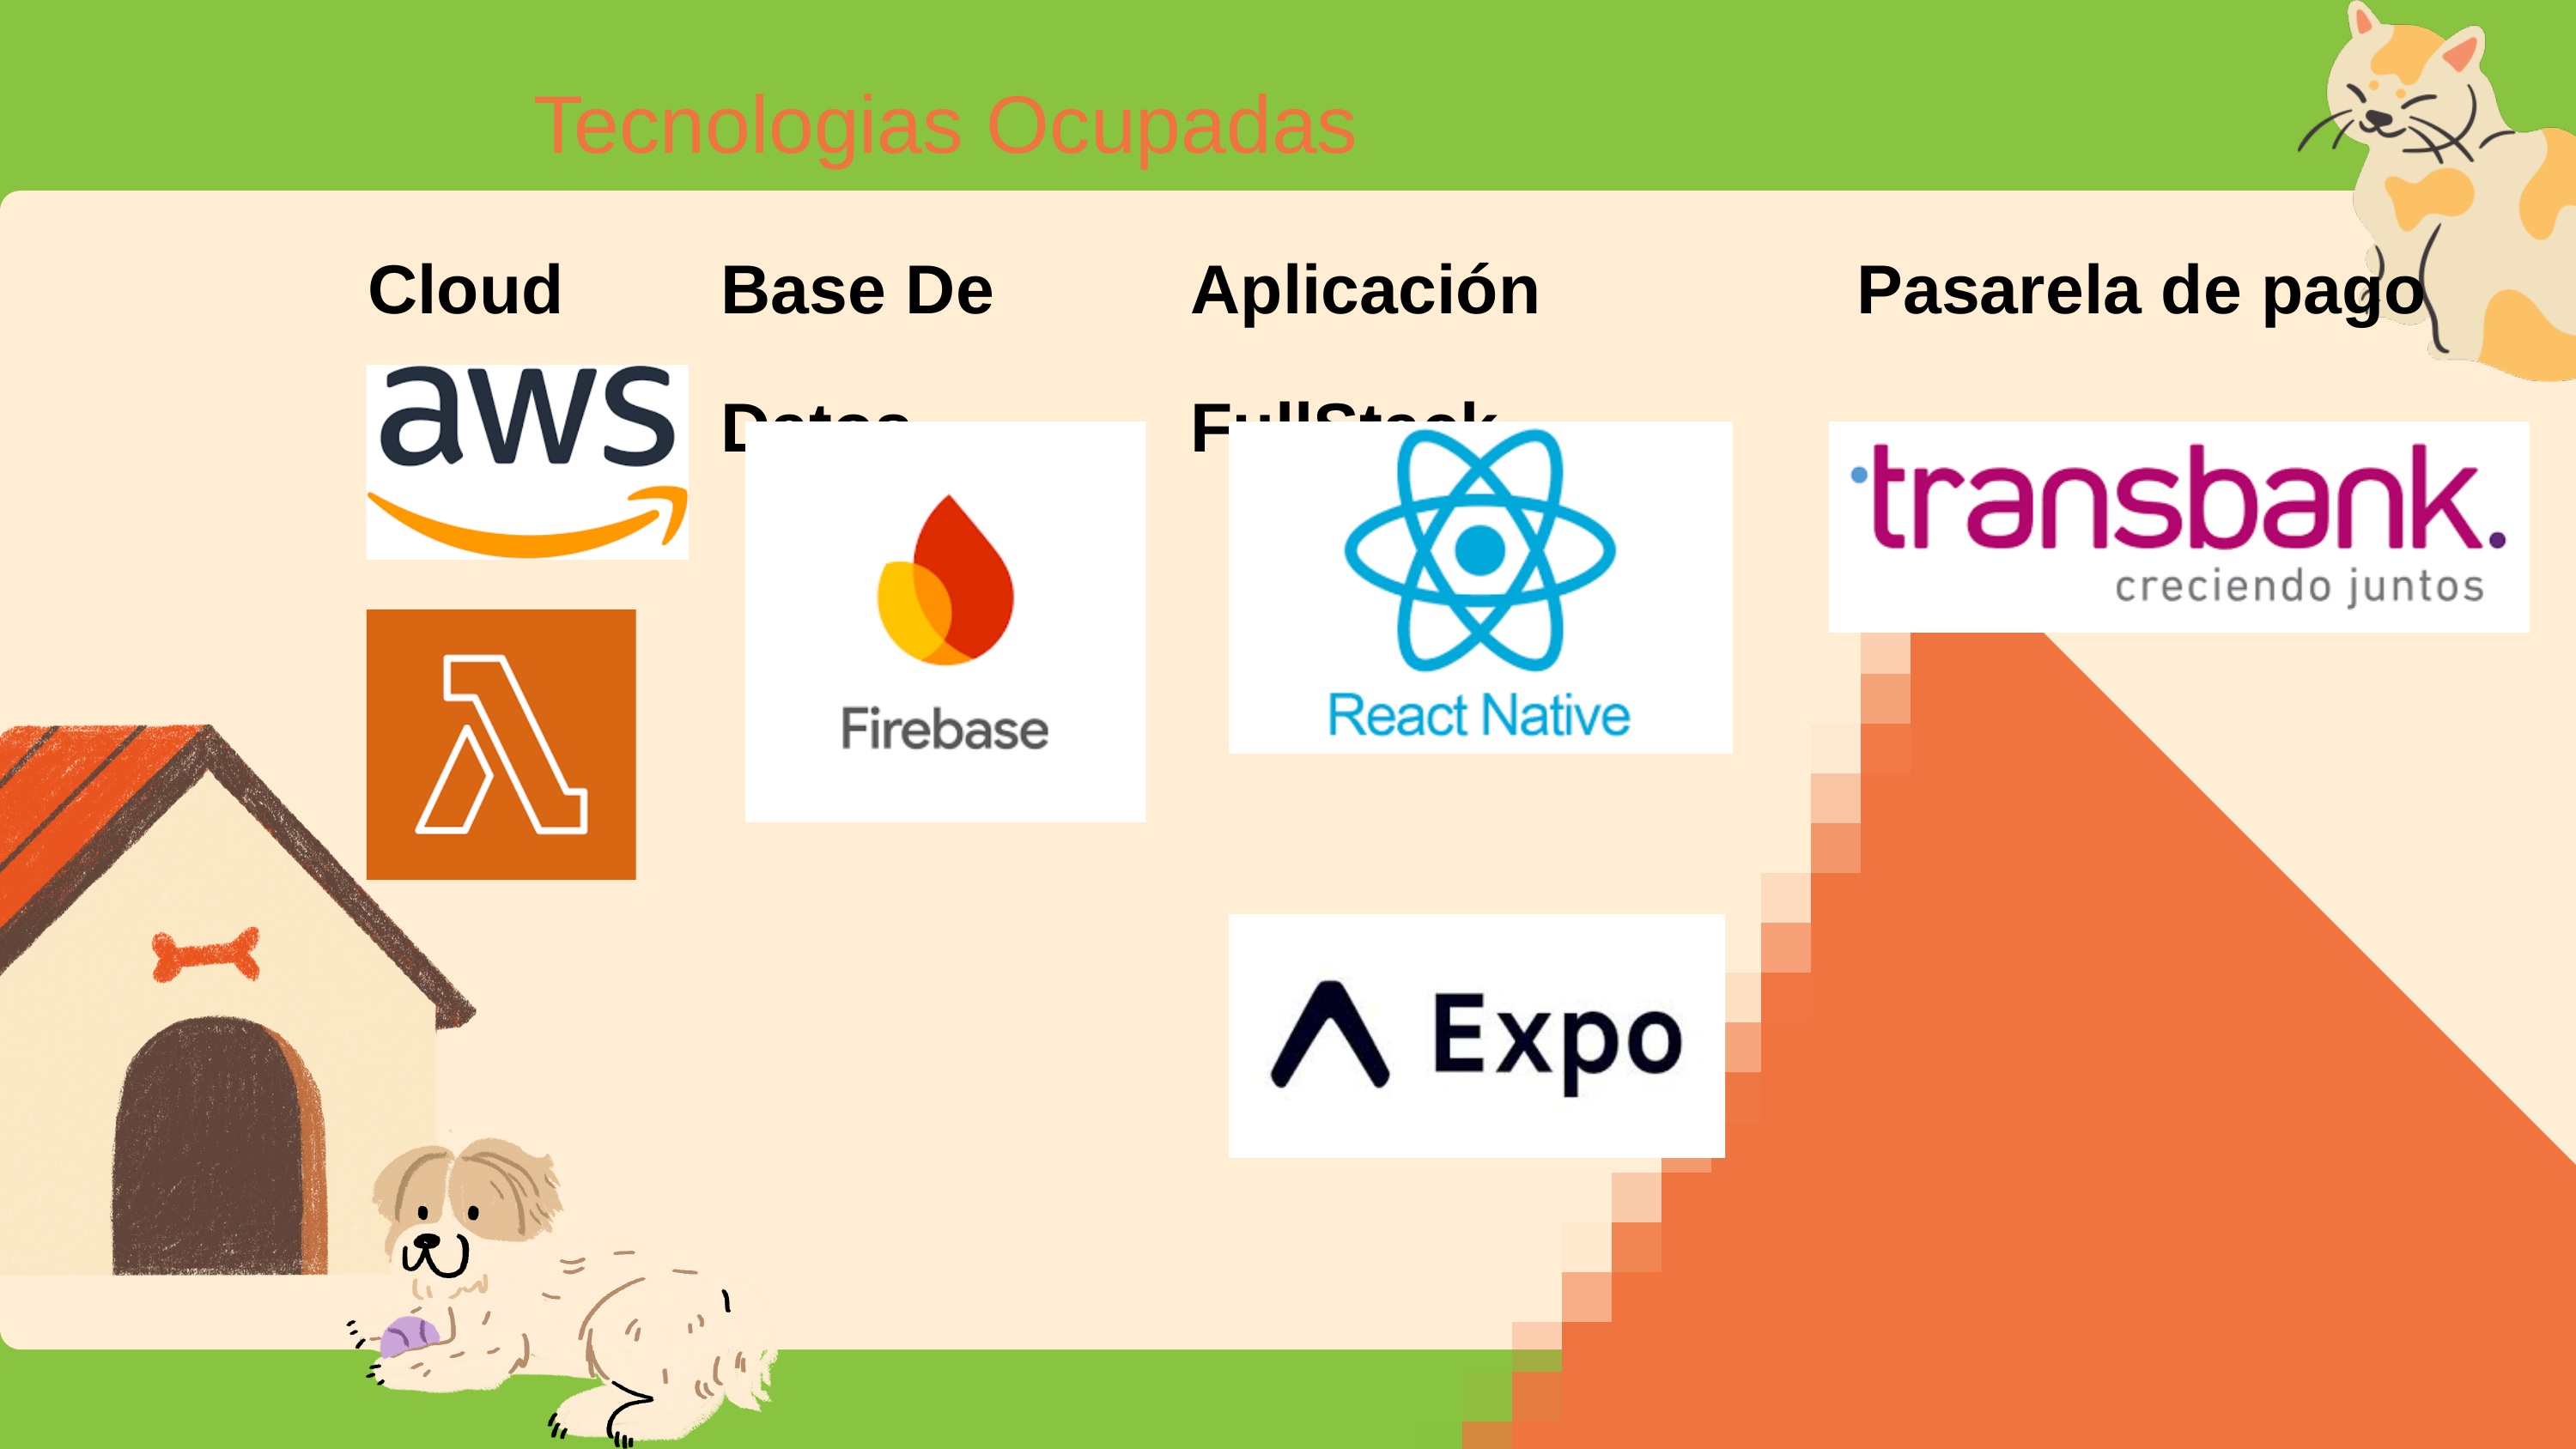

Tecnologias Ocupadas
Aplicación FullStack
Pasarela de pago
Cloud
Base De Datos